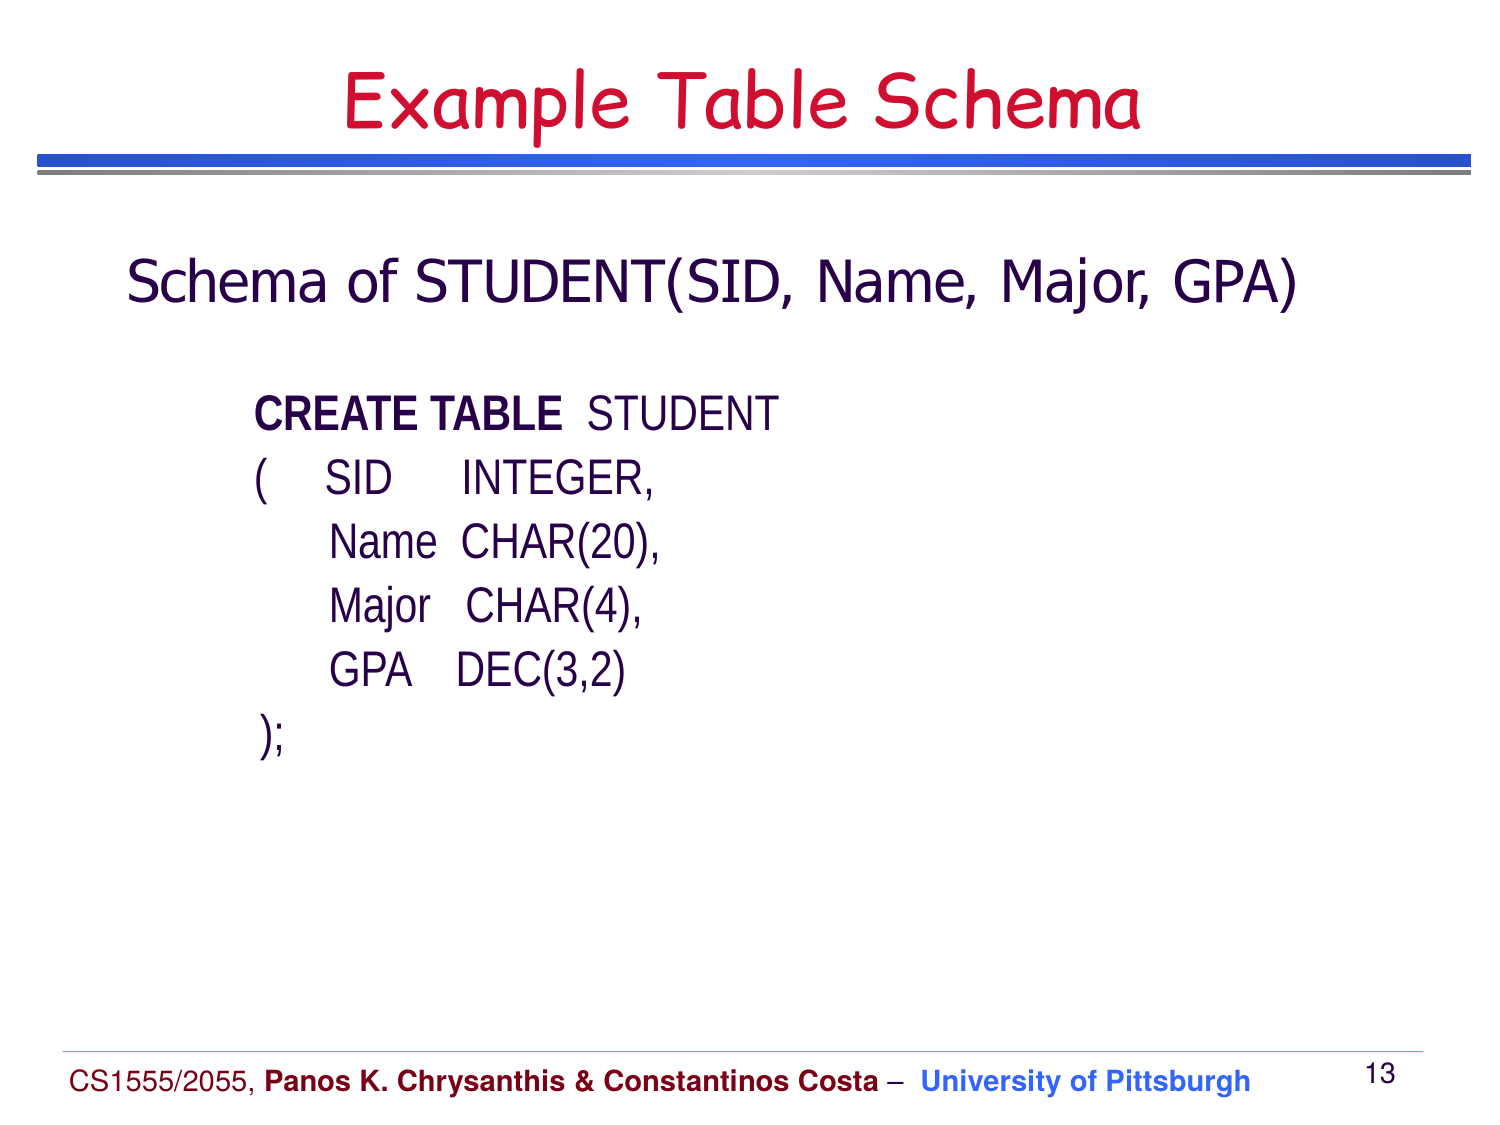

# Example Table Schema
Schema of STUDENT(SID, Name, Major, GPA)

           CREATE TABLE  STUDENT
           (     SID      INTEGER,
           Name  CHAR(20),
           Major   CHAR(4),
           GPA    DEC(3,2)
     );